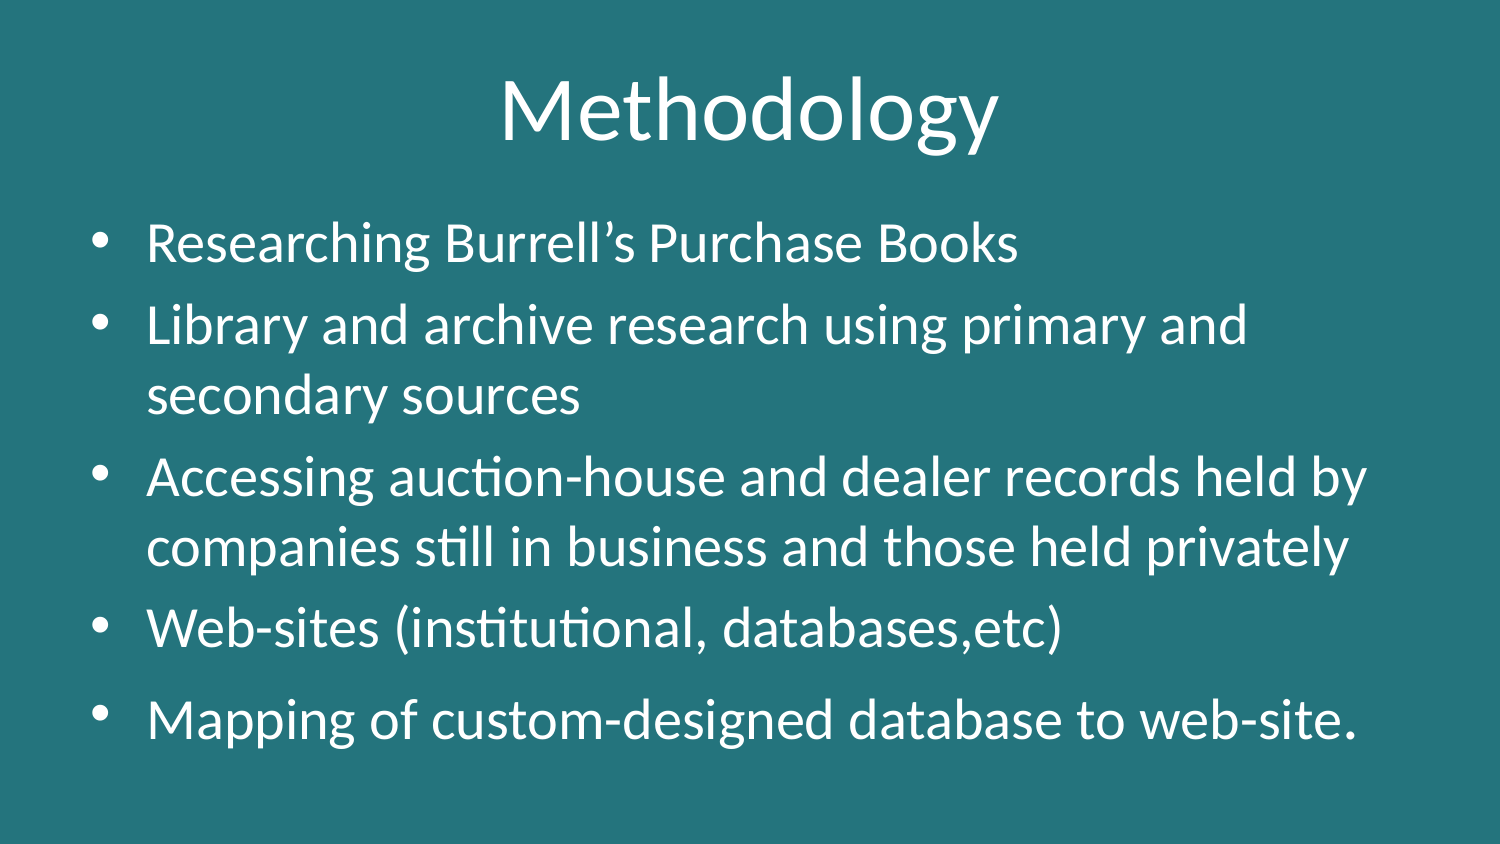

# Methodology
Researching Burrell’s Purchase Books
Library and archive research using primary and secondary sources
Accessing auction-house and dealer records held by companies still in business and those held privately
Web-sites (institutional, databases,etc)
Mapping of custom-designed database to web-site.